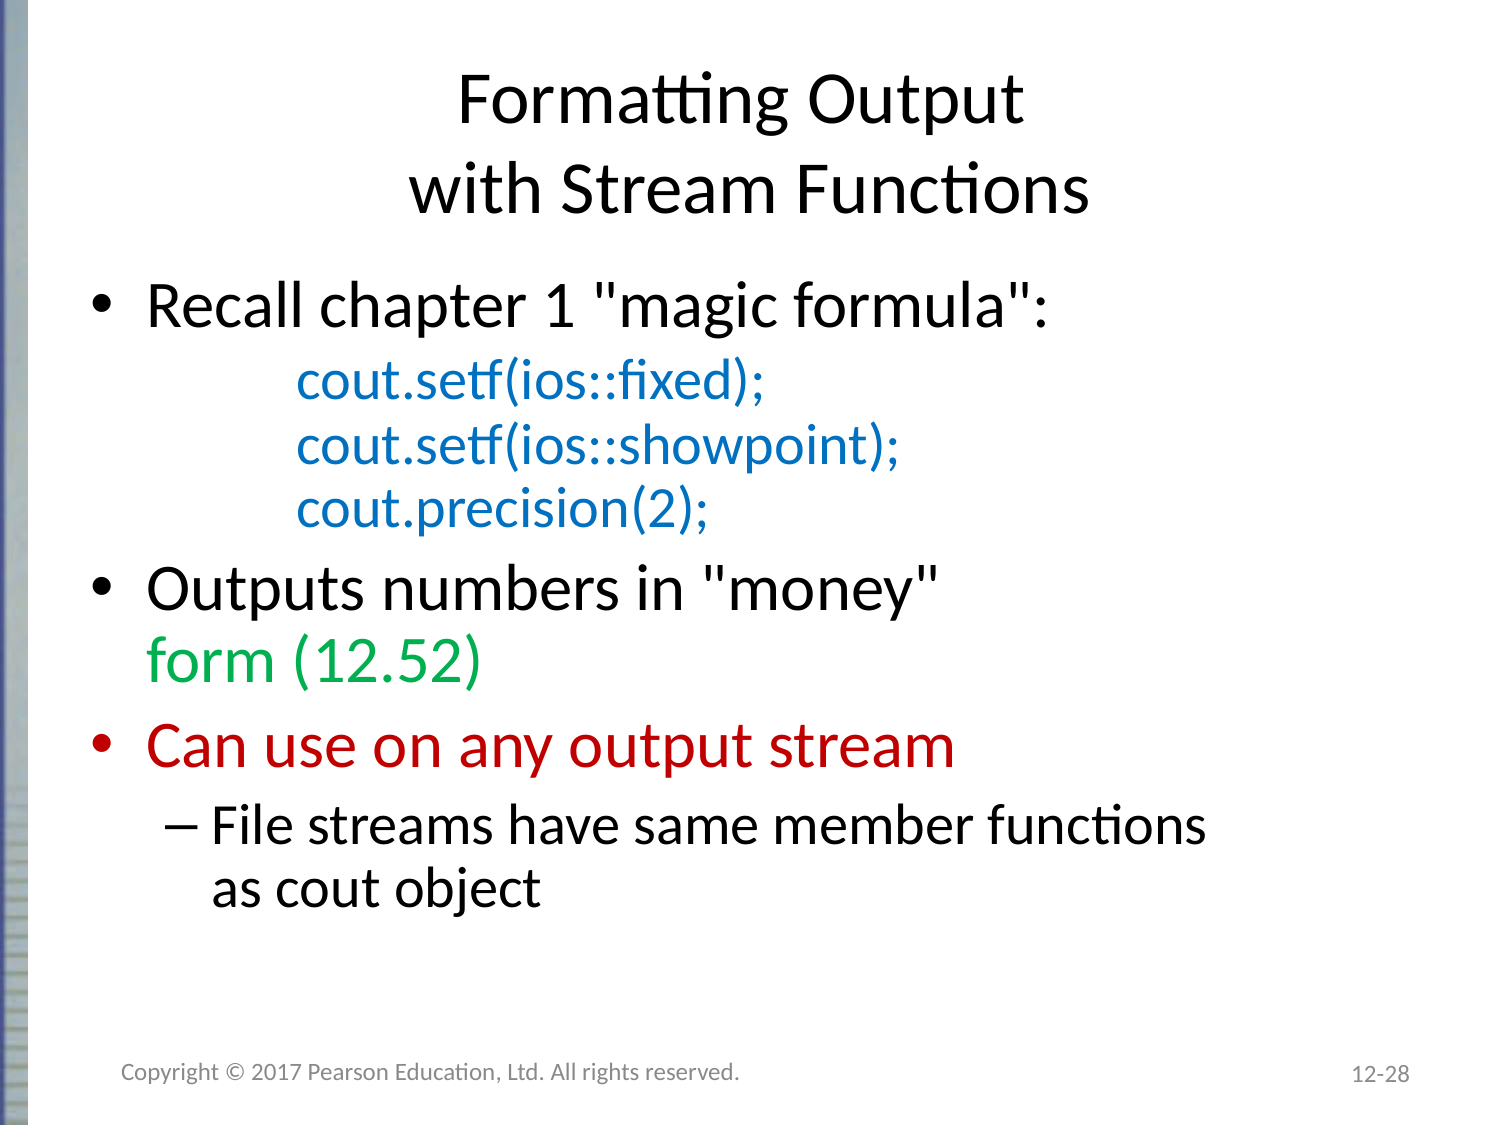

# Formatting Output with Stream Functions
Recall chapter 1 "magic formula":
	cout.setf(ios::fixed);
	cout.setf(ios::showpoint);
	cout.precision(2);
Outputs numbers in "money"
form (12.52)
Can use on any output stream
File streams have same member functions
as cout object
Copyright © 2017 Pearson Education, Ltd. All rights reserved.
12-28